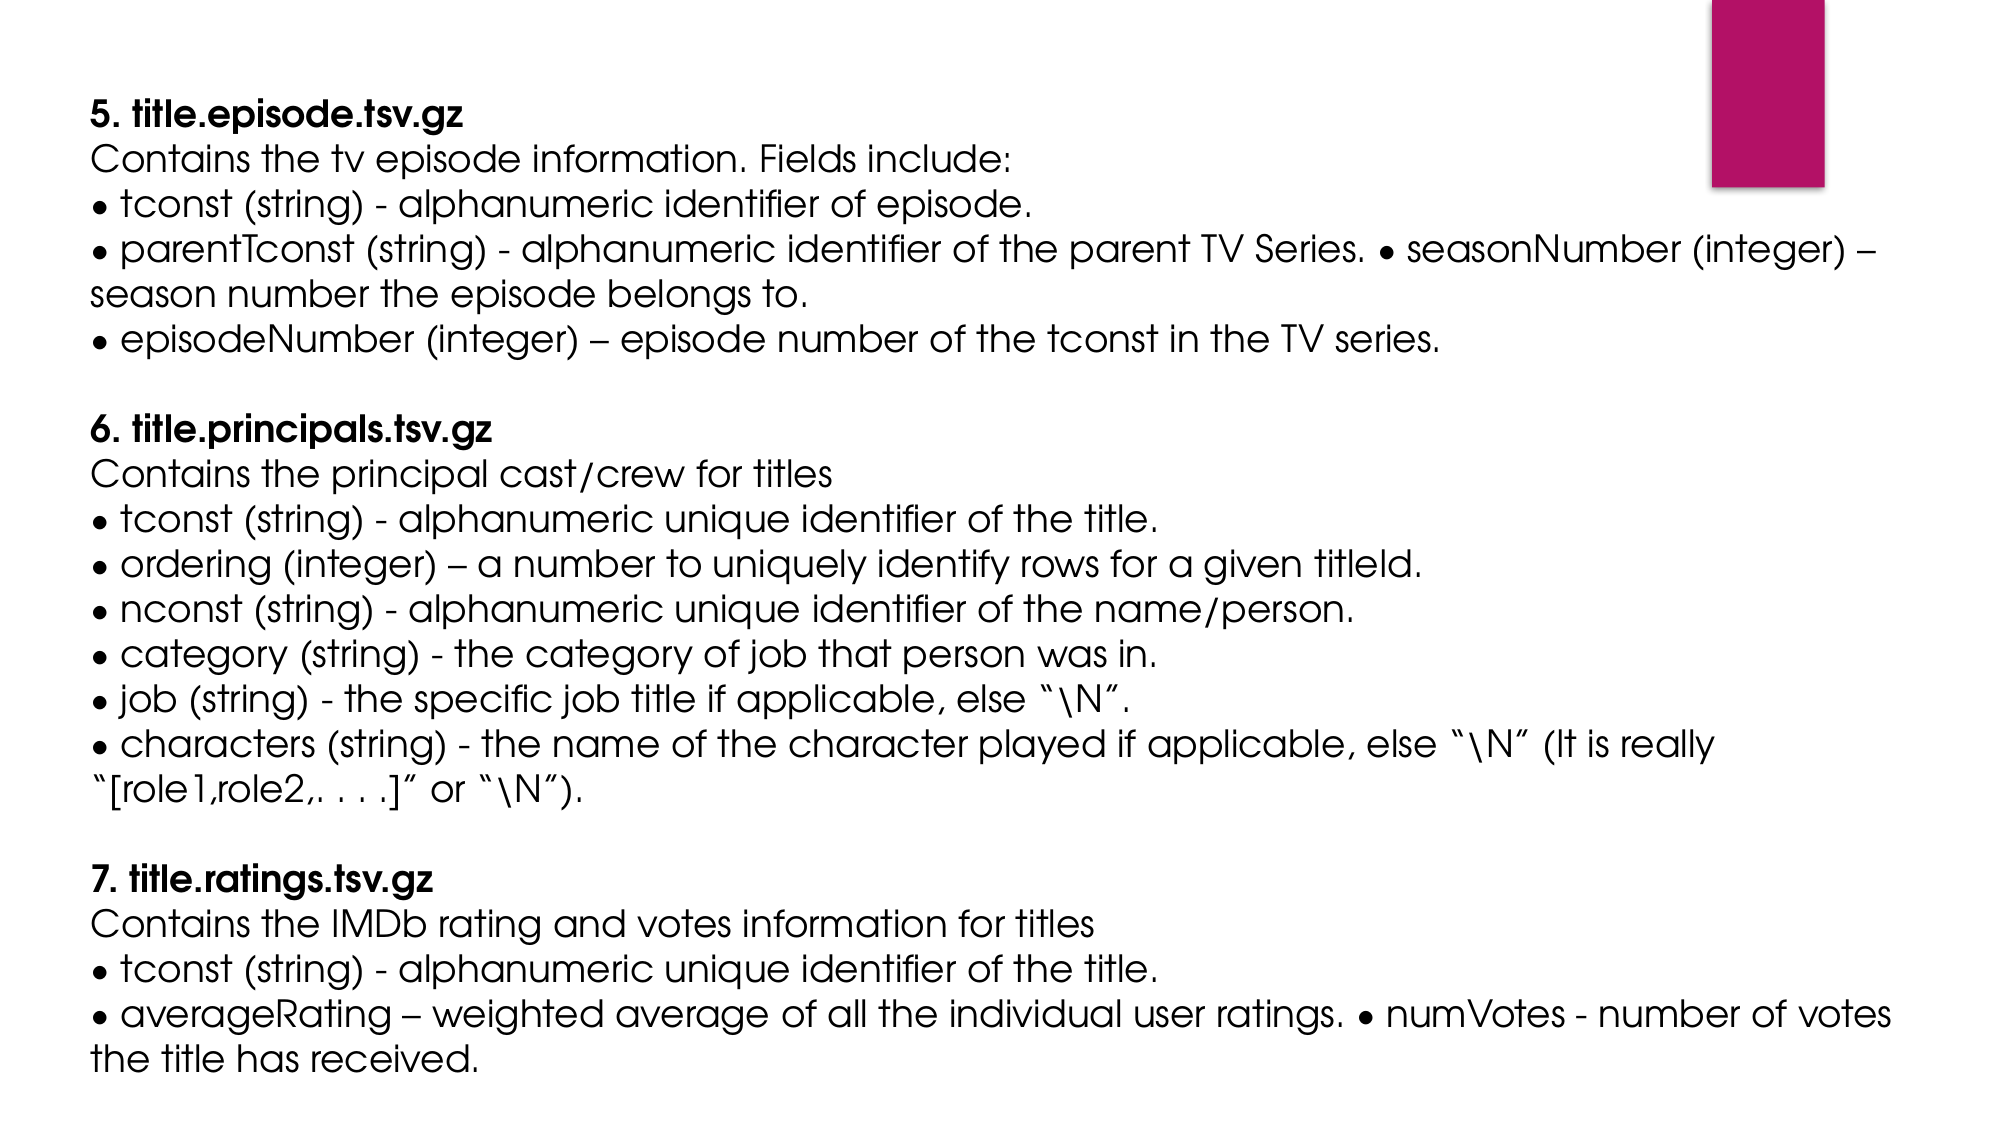

5. title.episode.tsv.gz
Contains the tv episode information. Fields include:
• tconst (string) - alphanumeric identifier of episode.
• parentTconst (string) - alphanumeric identifier of the parent TV Series. • seasonNumber (integer) – season number the episode belongs to.
• episodeNumber (integer) – episode number of the tconst in the TV series.

6. title.principals.tsv.gz
Contains the principal cast/crew for titles
• tconst (string) - alphanumeric unique identifier of the title.
• ordering (integer) – a number to uniquely identify rows for a given titleId.
• nconst (string) - alphanumeric unique identifier of the name/person.
• category (string) - the category of job that person was in.
• job (string) - the specific job title if applicable, else “\N”.
• characters (string) - the name of the character played if applicable, else “\N” (It is really “[role1,role2,. . . .]” or “\N”).

7. title.ratings.tsv.gz
Contains the IMDb rating and votes information for titles
• tconst (string) - alphanumeric unique identifier of the title.
• averageRating – weighted average of all the individual user ratings. • numVotes - number of votes the title has received.